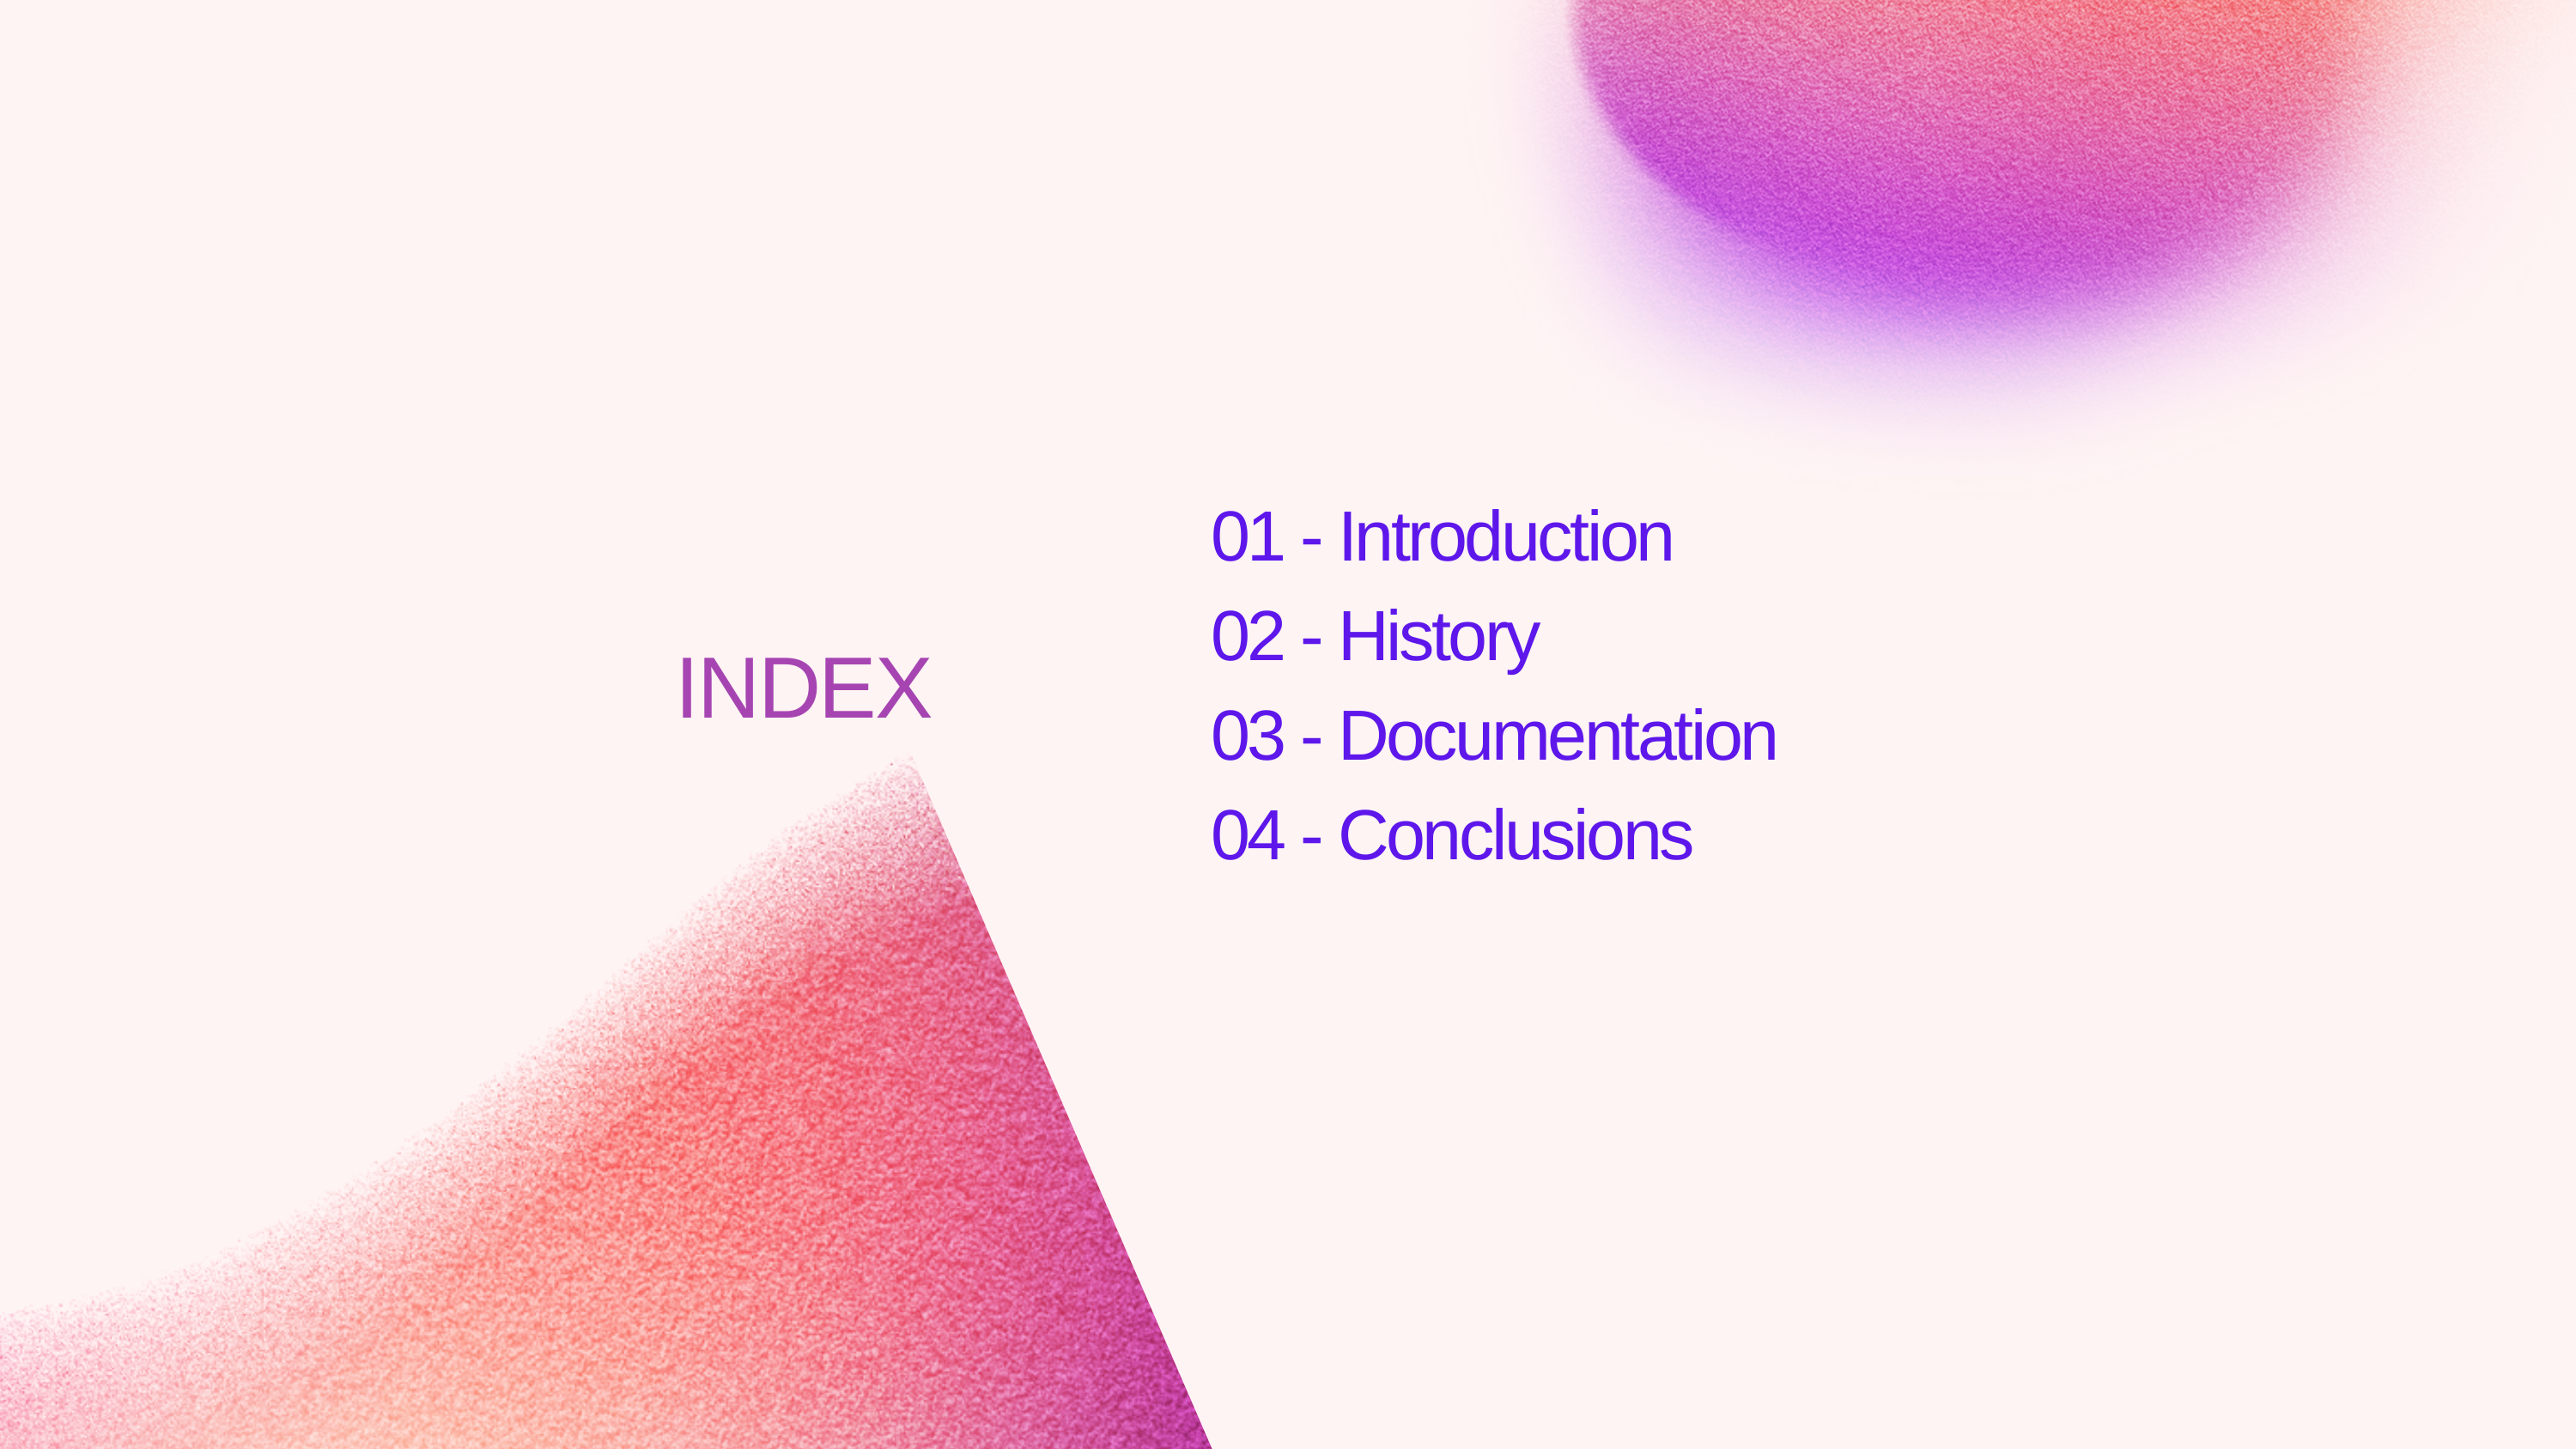

01 - Introduction
02 - History
03 - Documentation
04 - Conclusions
INDEX